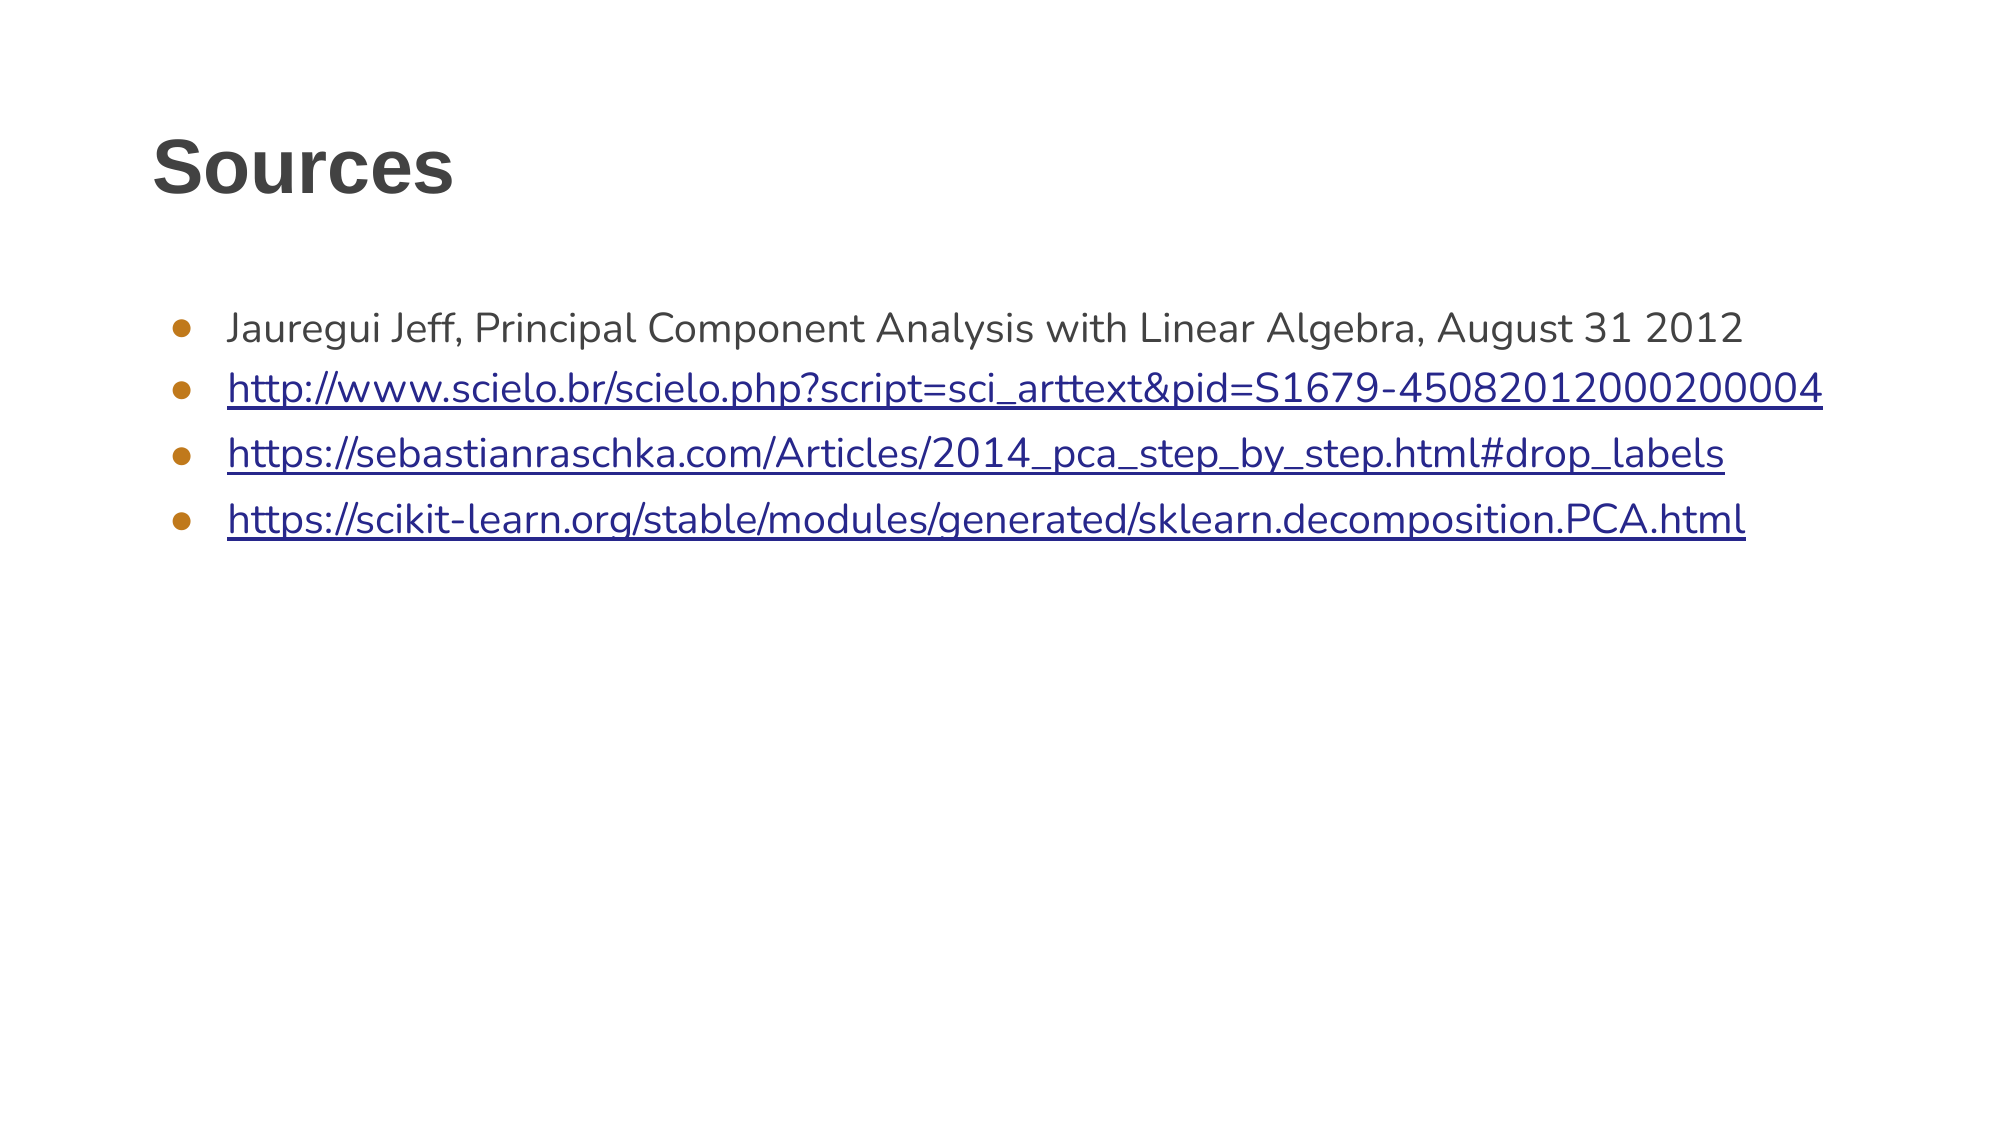

# Sources
Jauregui Jeff, Principal Component Analysis with Linear Algebra, August 31 2012
http://www.scielo.br/scielo.php?script=sci_arttext&pid=S1679-45082012000200004
https://sebastianraschka.com/Articles/2014_pca_step_by_step.html#drop_labels
https://scikit-learn.org/stable/modules/generated/sklearn.decomposition.PCA.html